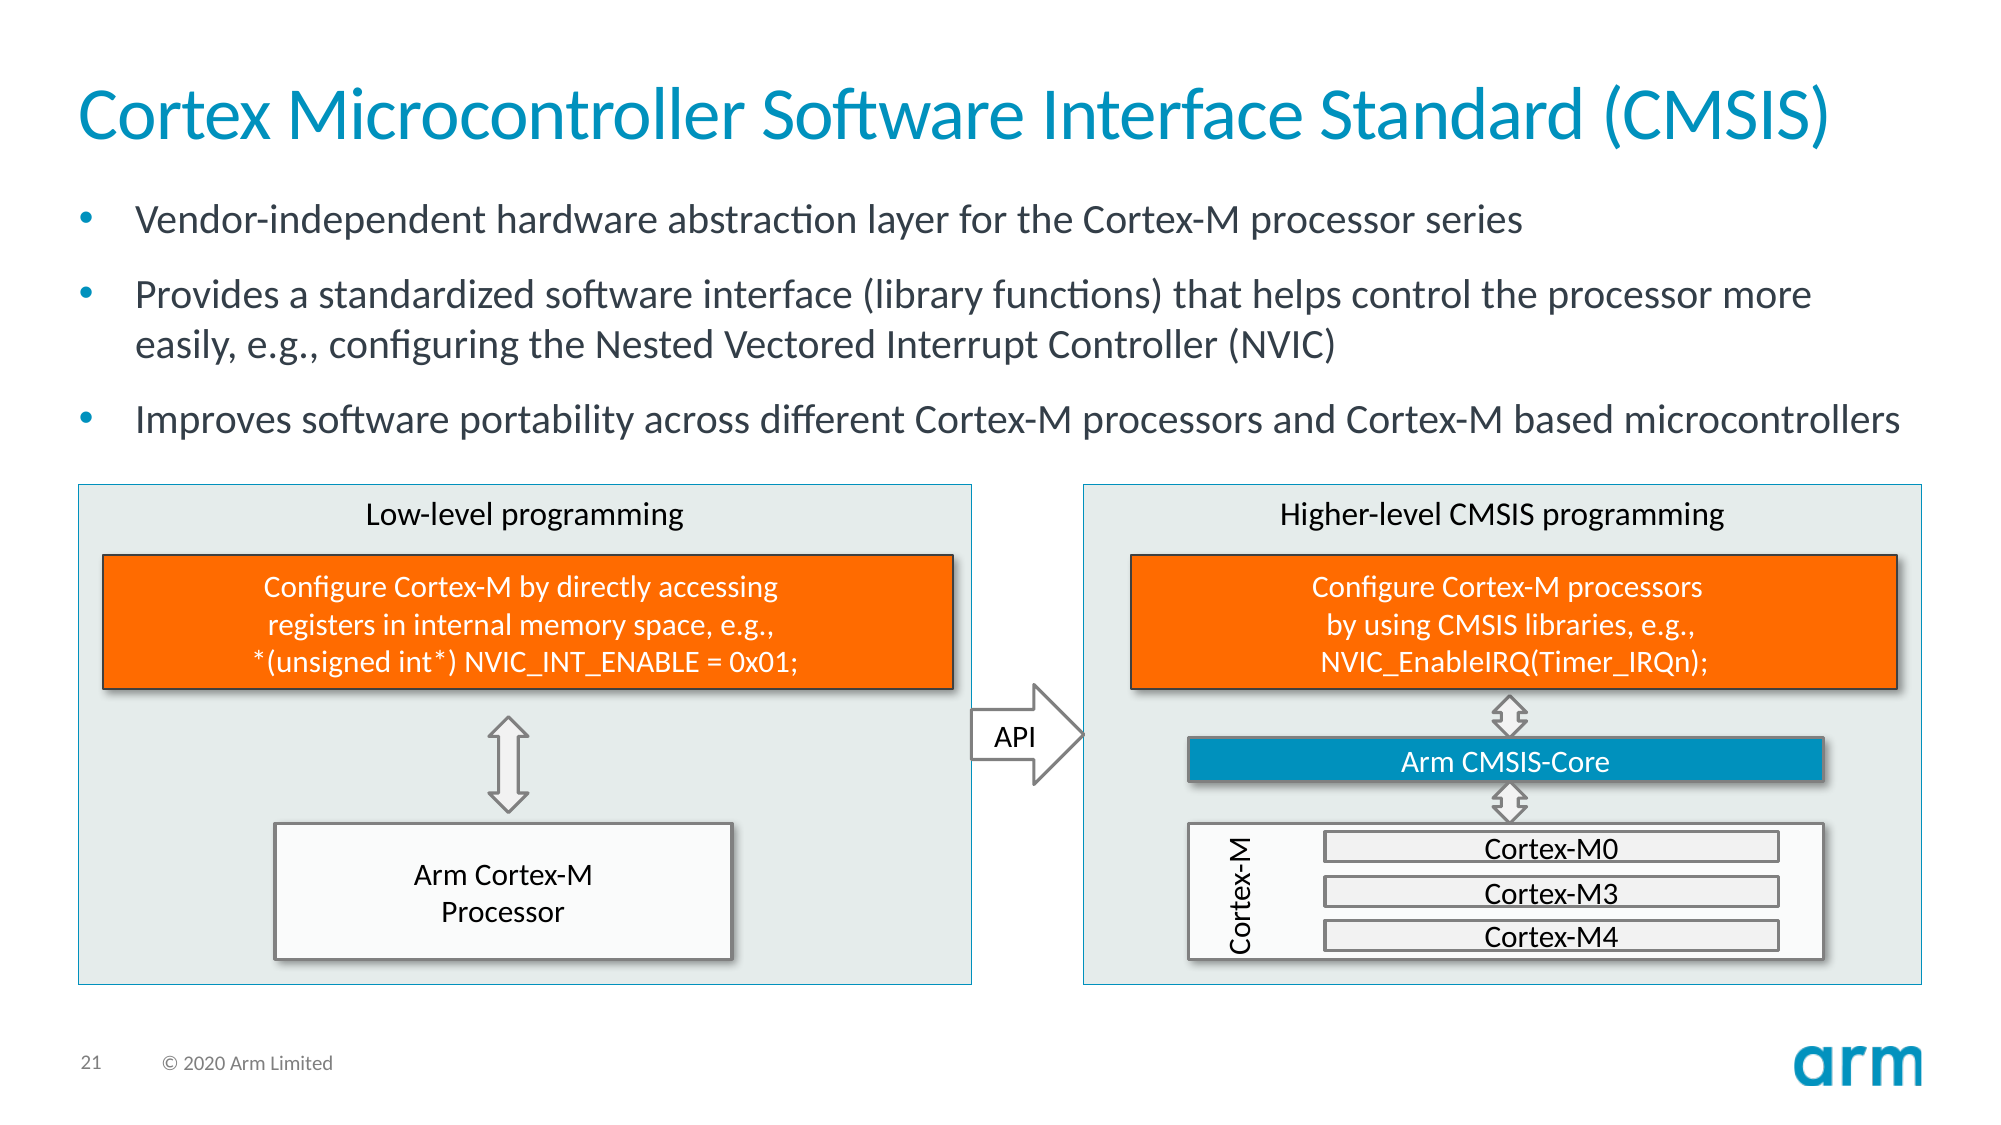

# Cortex Microcontroller Software Interface Standard (CMSIS)
Vendor-independent hardware abstraction layer for the Cortex-M processor series
Provides a standardized software interface (library functions) that helps control the processor more easily, e.g., configuring the Nested Vectored Interrupt Controller (NVIC)
Improves software portability across different Cortex-M processors and Cortex-M based microcontrollers
Low-level programming
Higher-level CMSIS programming
Configure Cortex-M by directly accessing
registers in internal memory space, e.g.,
*(unsigned int*) NVIC_INT_ENABLE = 0x01;
Configure Cortex-M processors
by using CMSIS libraries, e.g.,
 NVIC_EnableIRQ(Timer_IRQn);
API

Arm CMSIS-Core

Arm Cortex-M
Processor

Cortex-M0
Cortex-M
Cortex-M3
Cortex-M4